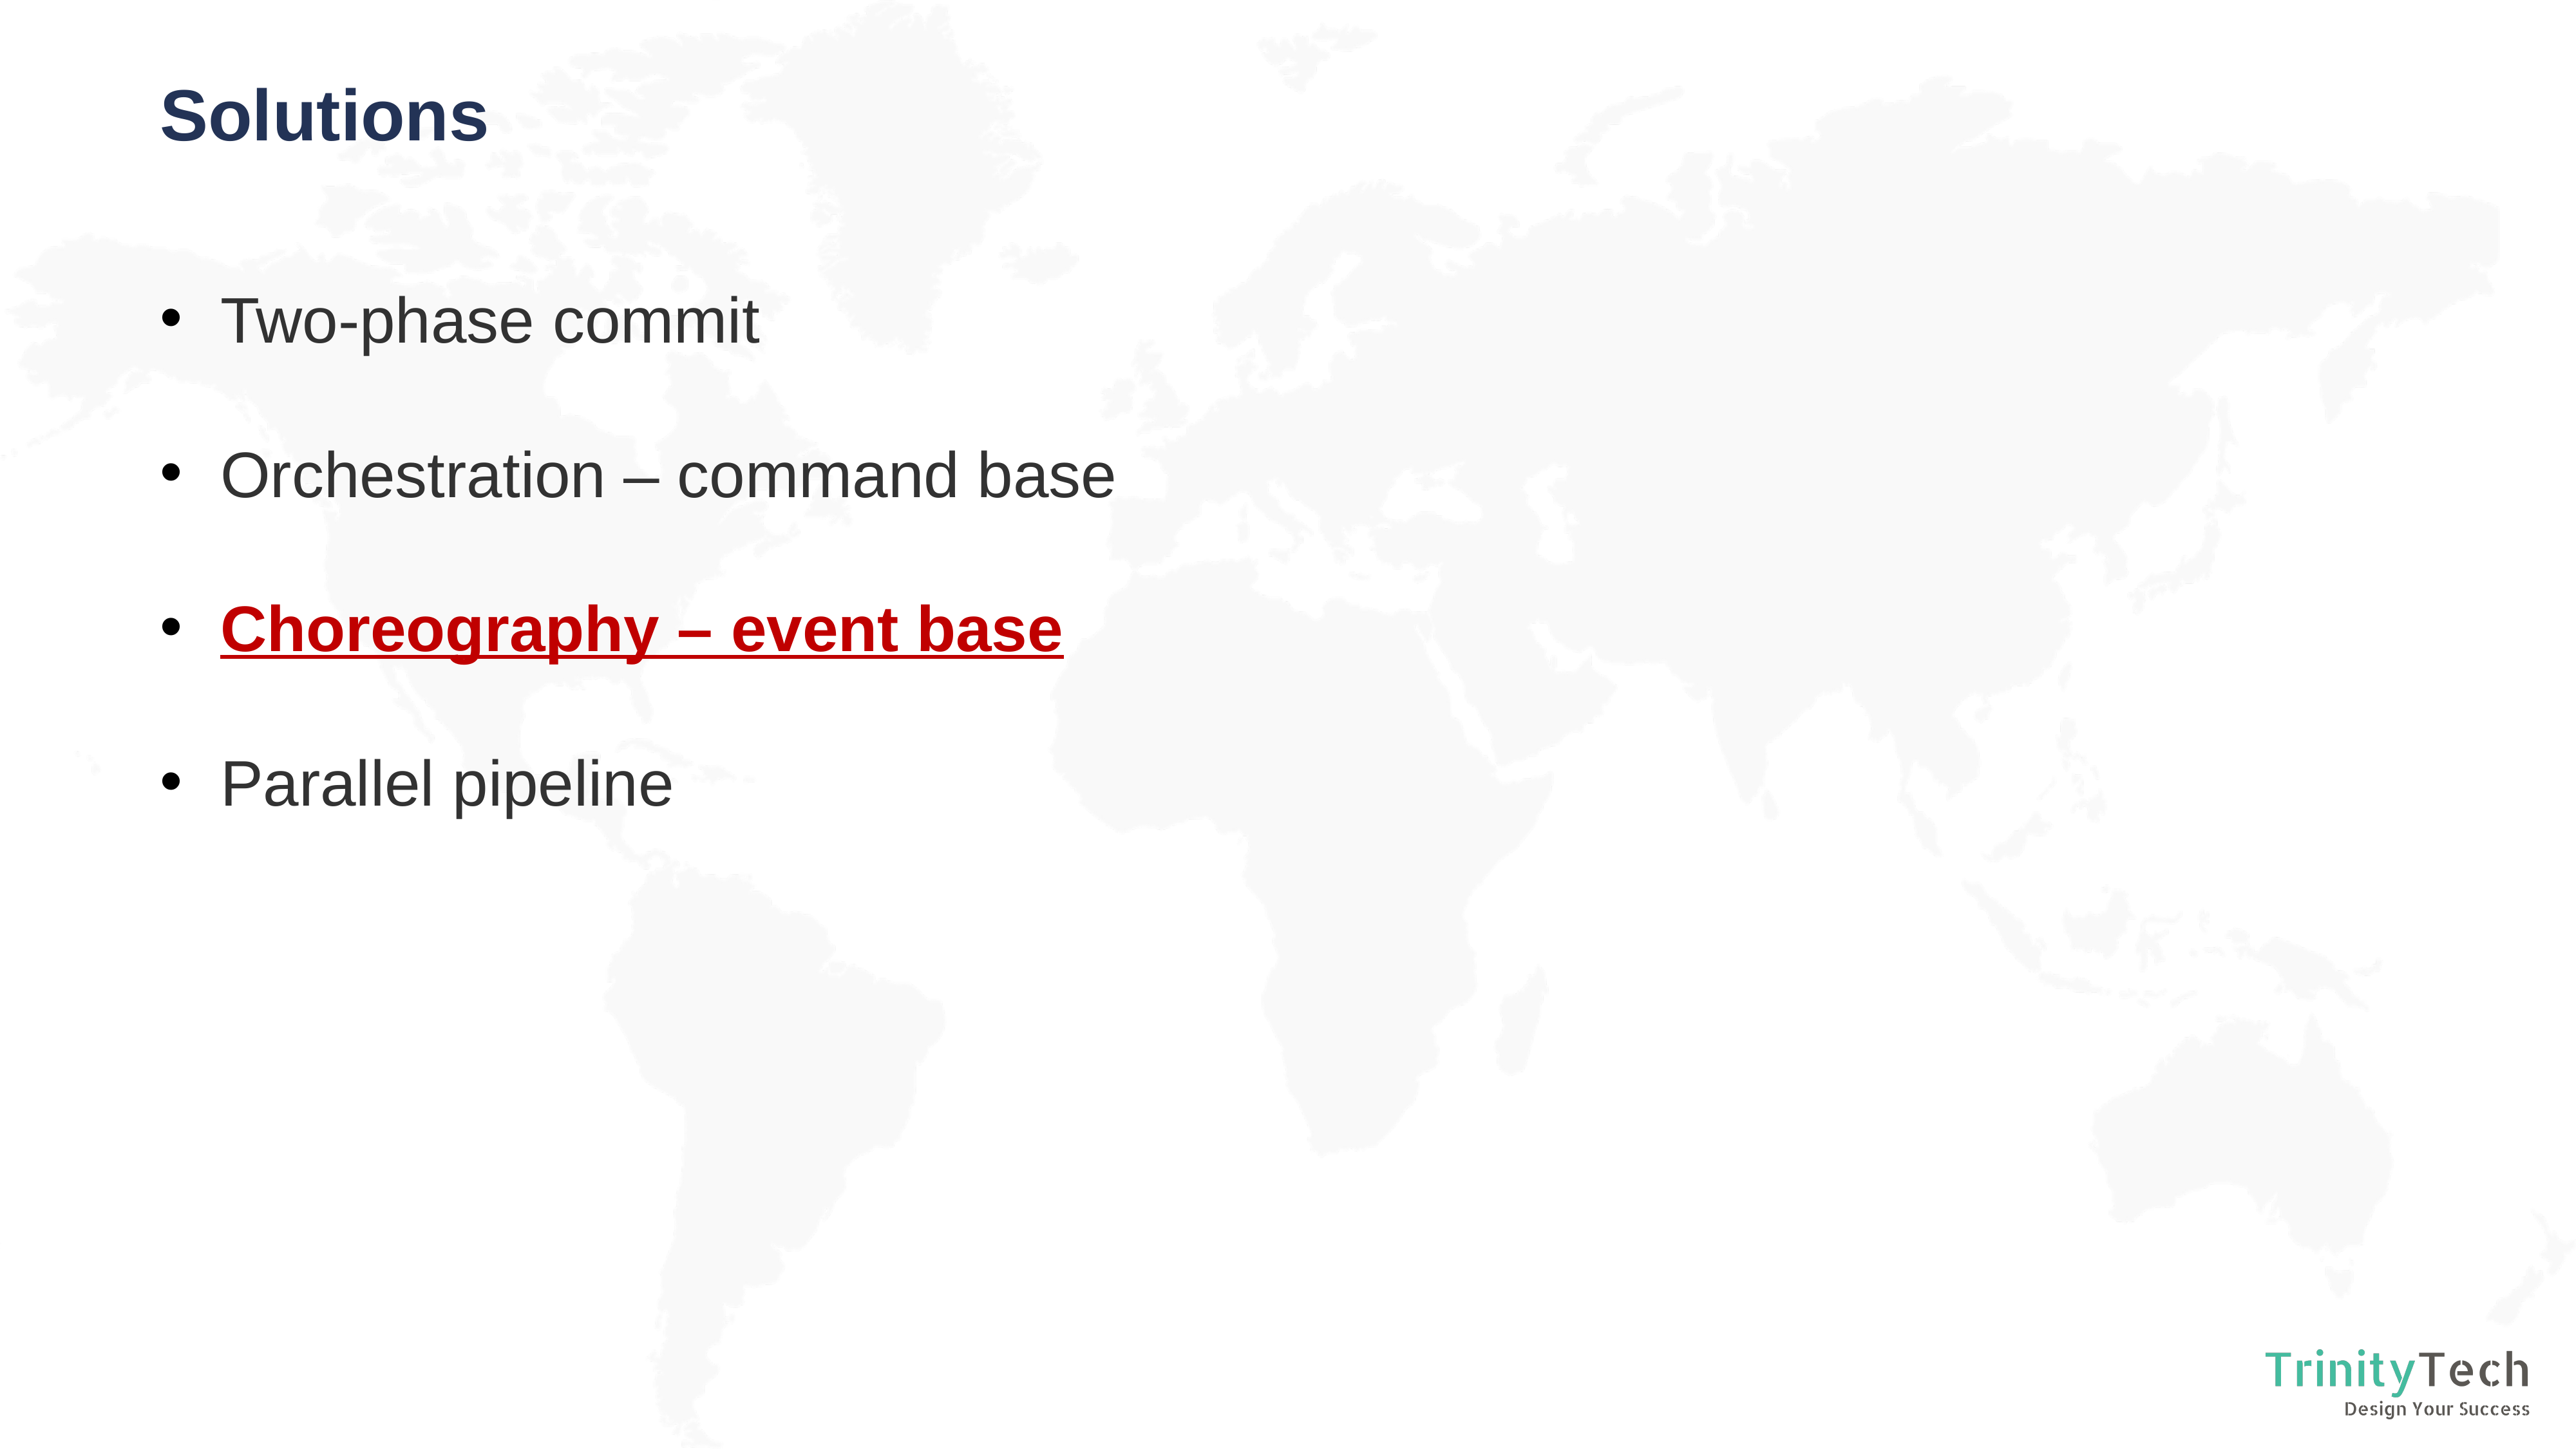

Solutions
8
Two-phase commit

Orchestration – command base

Choreography – event base

Parallel pipeline